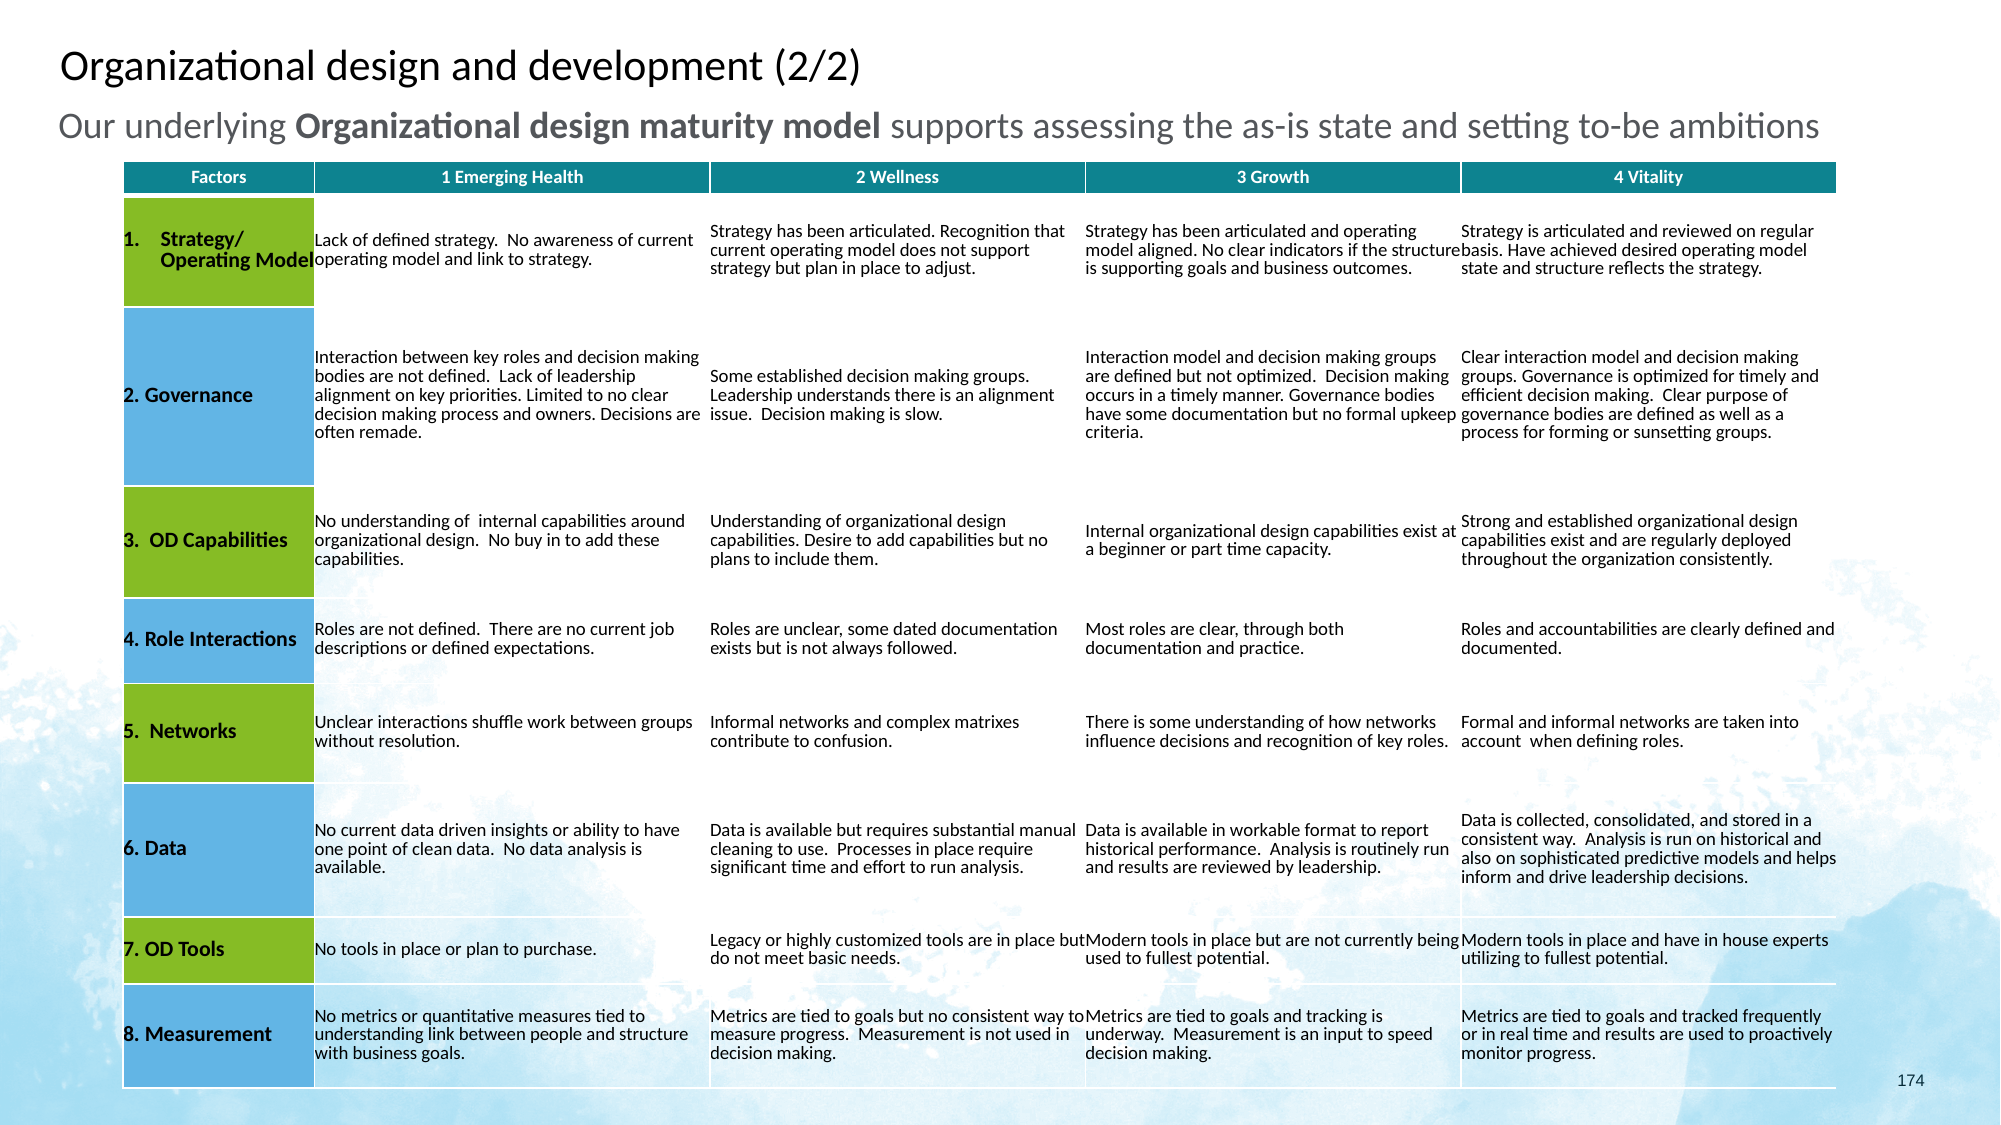

# Organizational design and development (2/2)
Our underlying Organizational design maturity model supports assessing the as-is state and setting to-be ambitions
| Factors | 1 Emerging Health | 2 Wellness | 3 Growth | 4 Vitality |
| --- | --- | --- | --- | --- |
| Strategy/ Operating Model | Lack of defined strategy. No awareness of current operating model and link to strategy. | Strategy has been articulated. Recognition that current operating model does not support strategy but plan in place to adjust. | Strategy has been articulated and operating model aligned. No clear indicators if the structure is supporting goals and business outcomes. | Strategy is articulated and reviewed on regular basis. Have achieved desired operating model state and structure reflects the strategy. |
| 2. Governance | Interaction between key roles and decision making bodies are not defined. Lack of leadership alignment on key priorities. Limited to no clear decision making process and owners. Decisions are often remade. | Some established decision making groups. Leadership understands there is an alignment issue. Decision making is slow. | Interaction model and decision making groups are defined but not optimized. Decision making occurs in a timely manner. Governance bodies have some documentation but no formal upkeep criteria. | Clear interaction model and decision making groups. Governance is optimized for timely and efficient decision making. Clear purpose of governance bodies are defined as well as a process for forming or sunsetting groups. |
| 3. OD Capabilities | No understanding of internal capabilities around organizational design. No buy in to add these capabilities. | Understanding of organizational design capabilities. Desire to add capabilities but no plans to include them. | Internal organizational design capabilities exist at a beginner or part time capacity. | Strong and established organizational design capabilities exist and are regularly deployed throughout the organization consistently. |
| 4. Role Interactions | Roles are not defined. There are no current job descriptions or defined expectations. | Roles are unclear, some dated documentation exists but is not always followed. | Most roles are clear, through both documentation and practice. | Roles and accountabilities are clearly defined and documented. |
| 5. Networks | Unclear interactions shuffle work between groups without resolution. | Informal networks and complex matrixes contribute to confusion. | There is some understanding of how networks influence decisions and recognition of key roles. | Formal and informal networks are taken into account when defining roles. |
| 6. Data | No current data driven insights or ability to have one point of clean data. No data analysis is available. | Data is available but requires substantial manual cleaning to use. Processes in place require significant time and effort to run analysis. | Data is available in workable format to report historical performance. Analysis is routinely run and results are reviewed by leadership. | Data is collected, consolidated, and stored in a consistent way. Analysis is run on historical and also on sophisticated predictive models and helps inform and drive leadership decisions. |
| 7. OD Tools | No tools in place or plan to purchase. | Legacy or highly customized tools are in place but do not meet basic needs. | Modern tools in place but are not currently being used to fullest potential. | Modern tools in place and have in house experts utilizing to fullest potential. |
| 8. Measurement | No metrics or quantitative measures tied to understanding link between people and structure with business goals. | Metrics are tied to goals but no consistent way to measure progress. Measurement is not used in decision making. | Metrics are tied to goals and tracking is underway. Measurement is an input to speed decision making. | Metrics are tied to goals and tracked frequently or in real time and results are used to proactively monitor progress. |